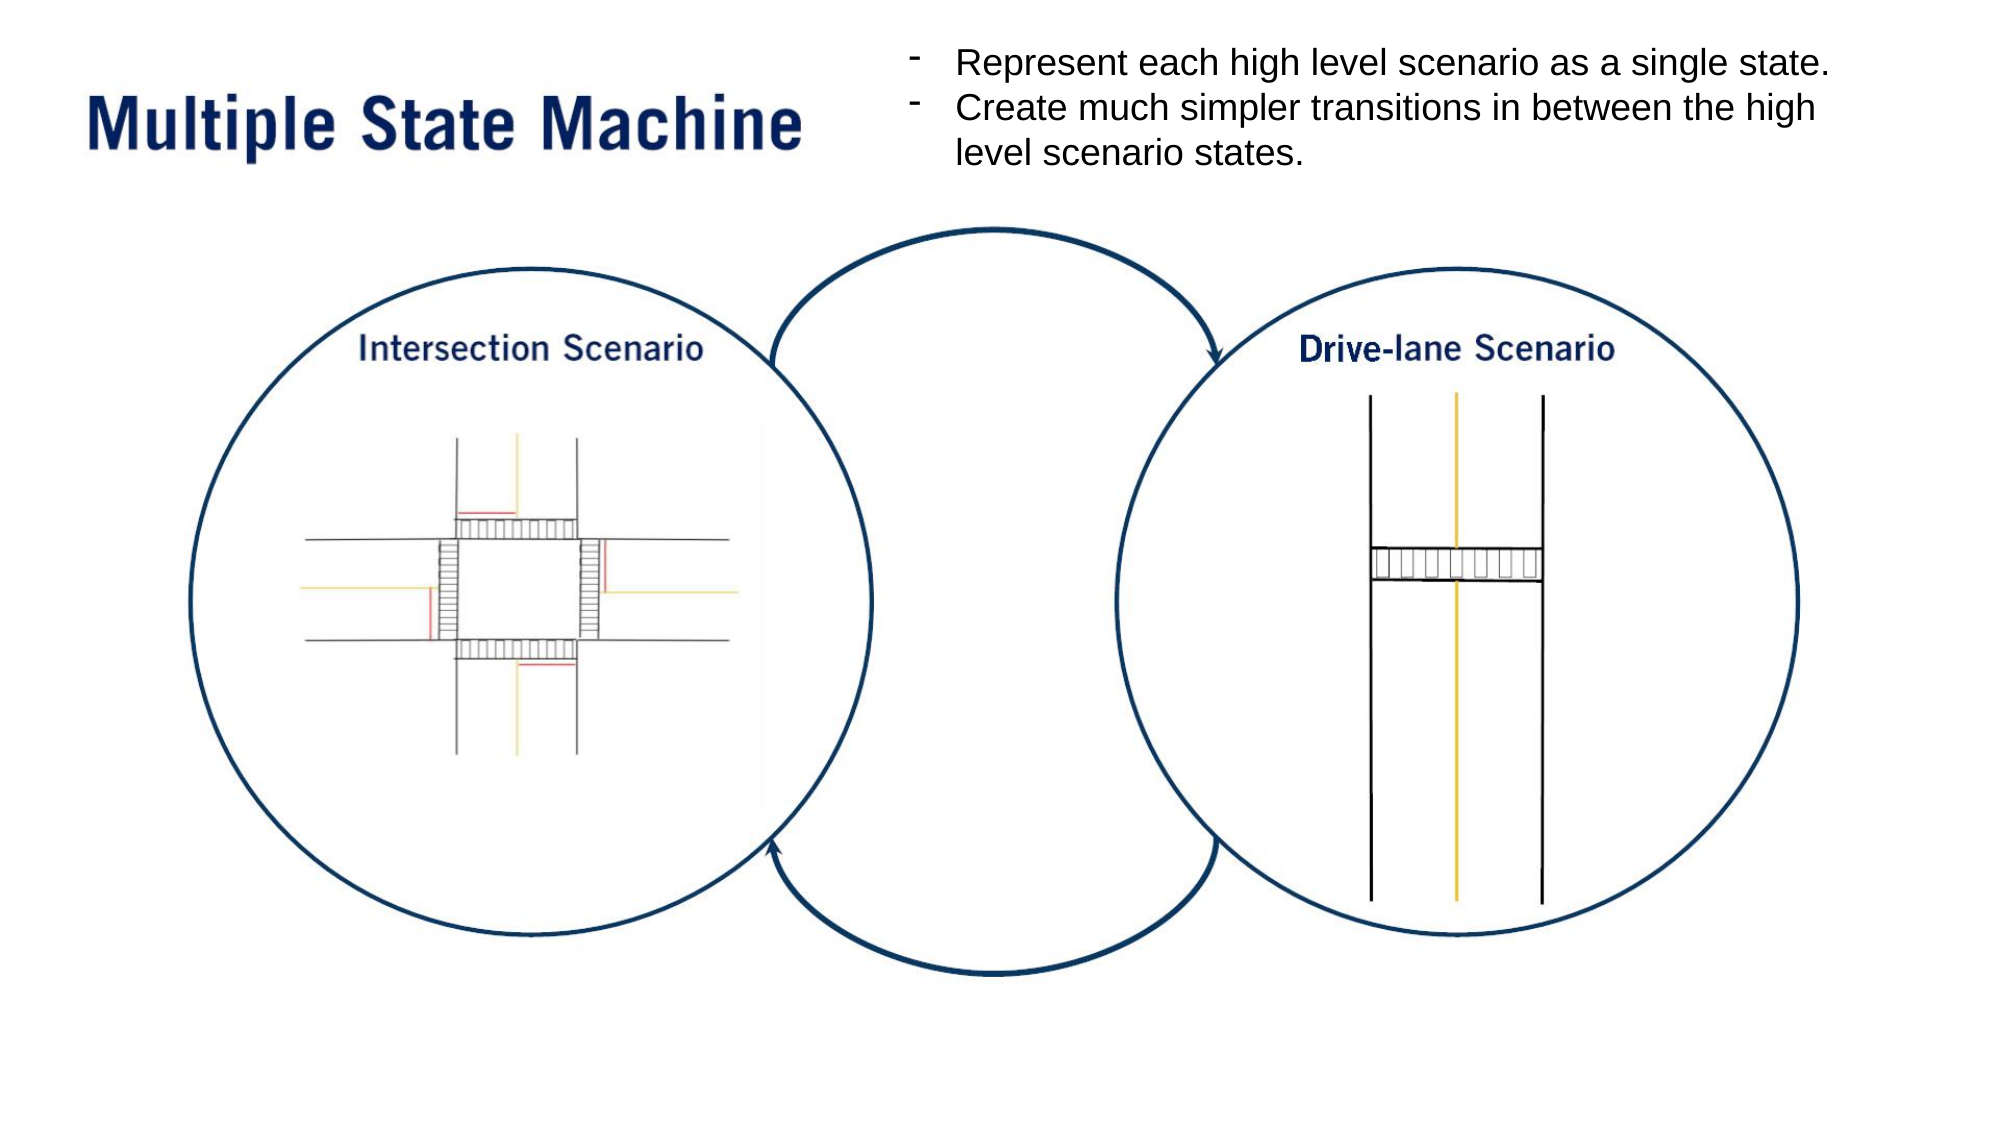

Represent each high level scenario as a single state.
Create much simpler transitions in between the high level scenario states.